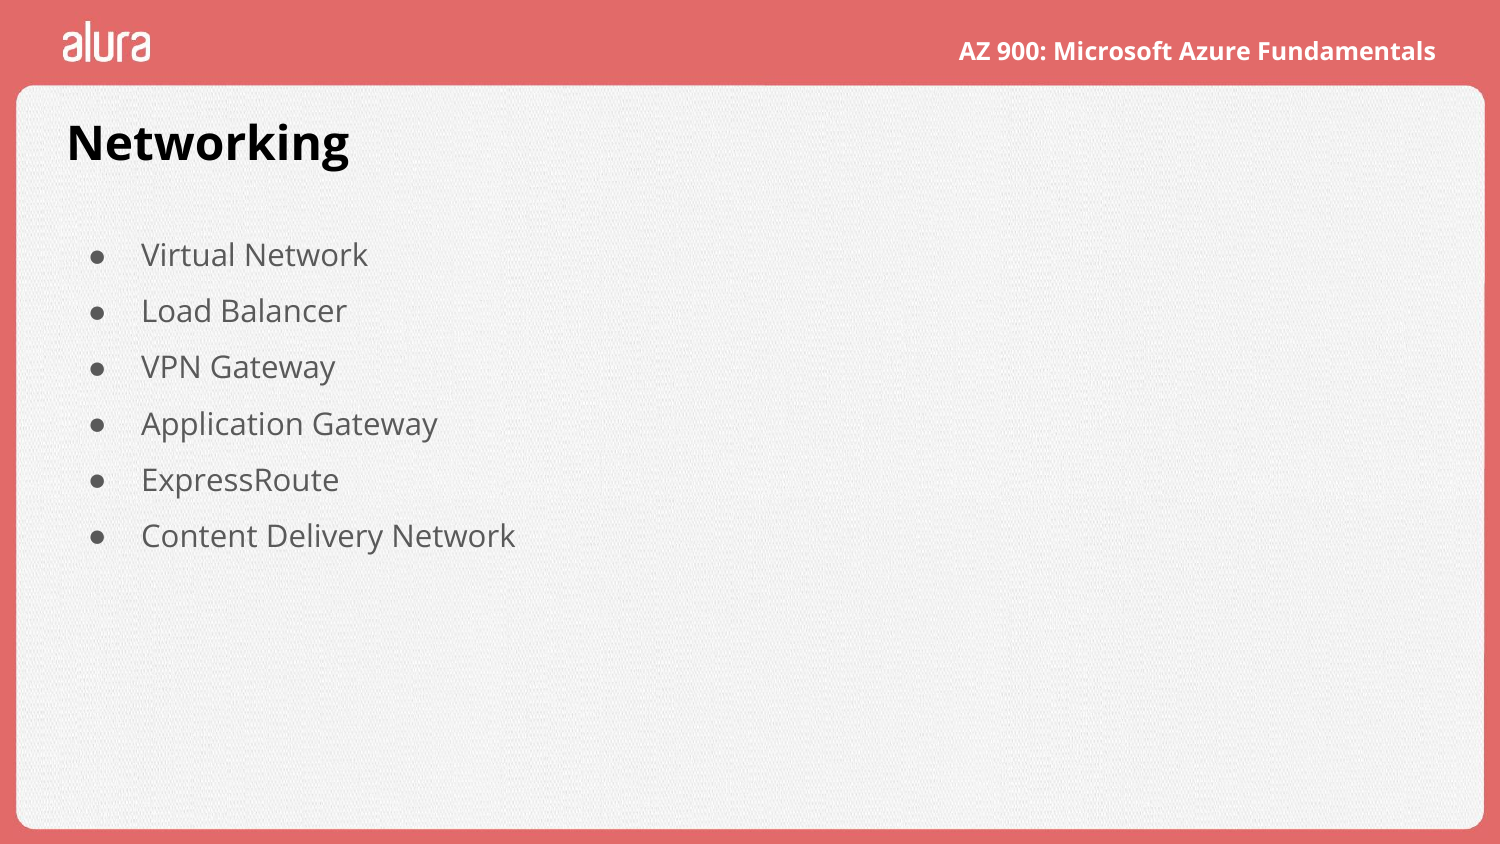

# Networking
Virtual Network
Load Balancer
VPN Gateway
Application Gateway
ExpressRoute
Content Delivery Network